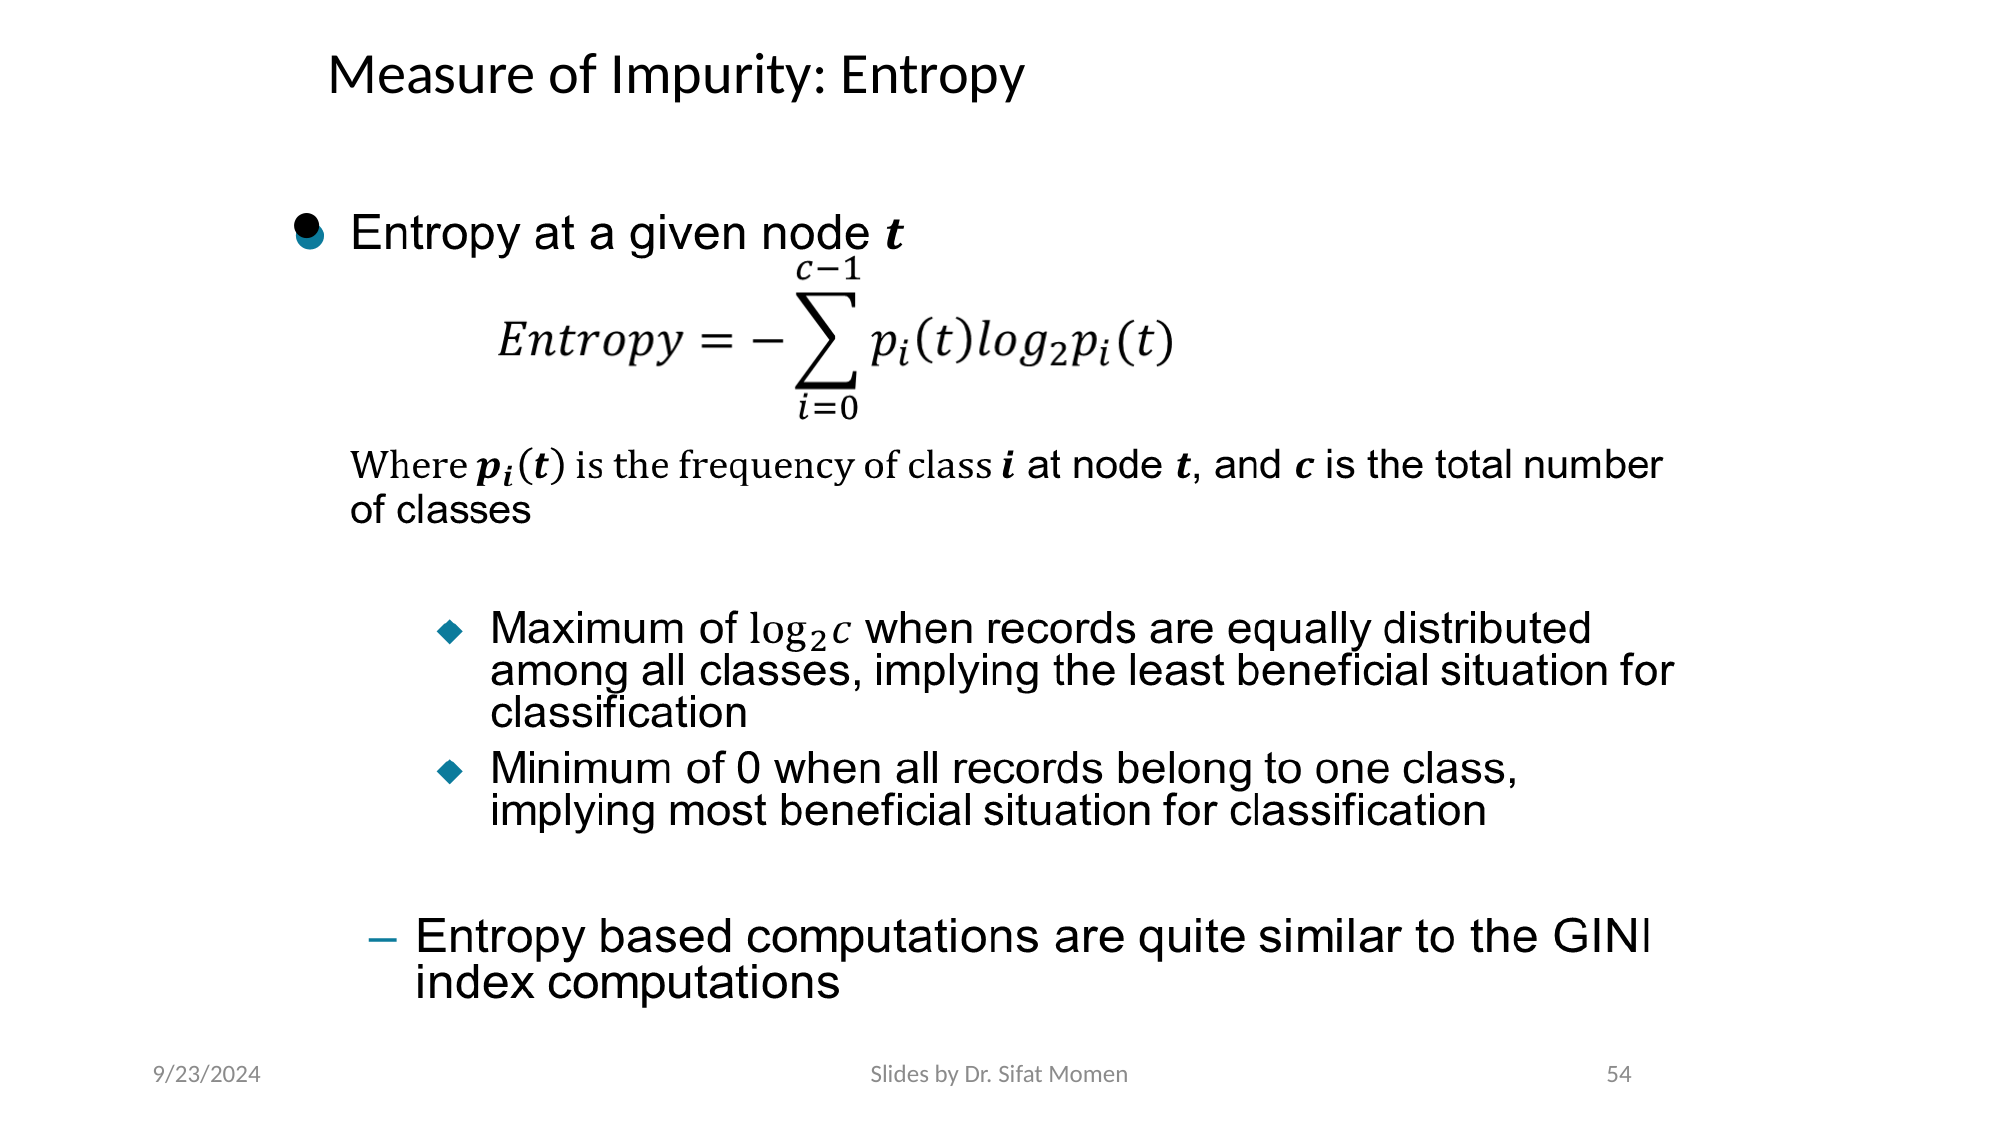

# Measure of Impurity: Entropy

9/23/2024
Slides by Dr. Sifat Momen
54